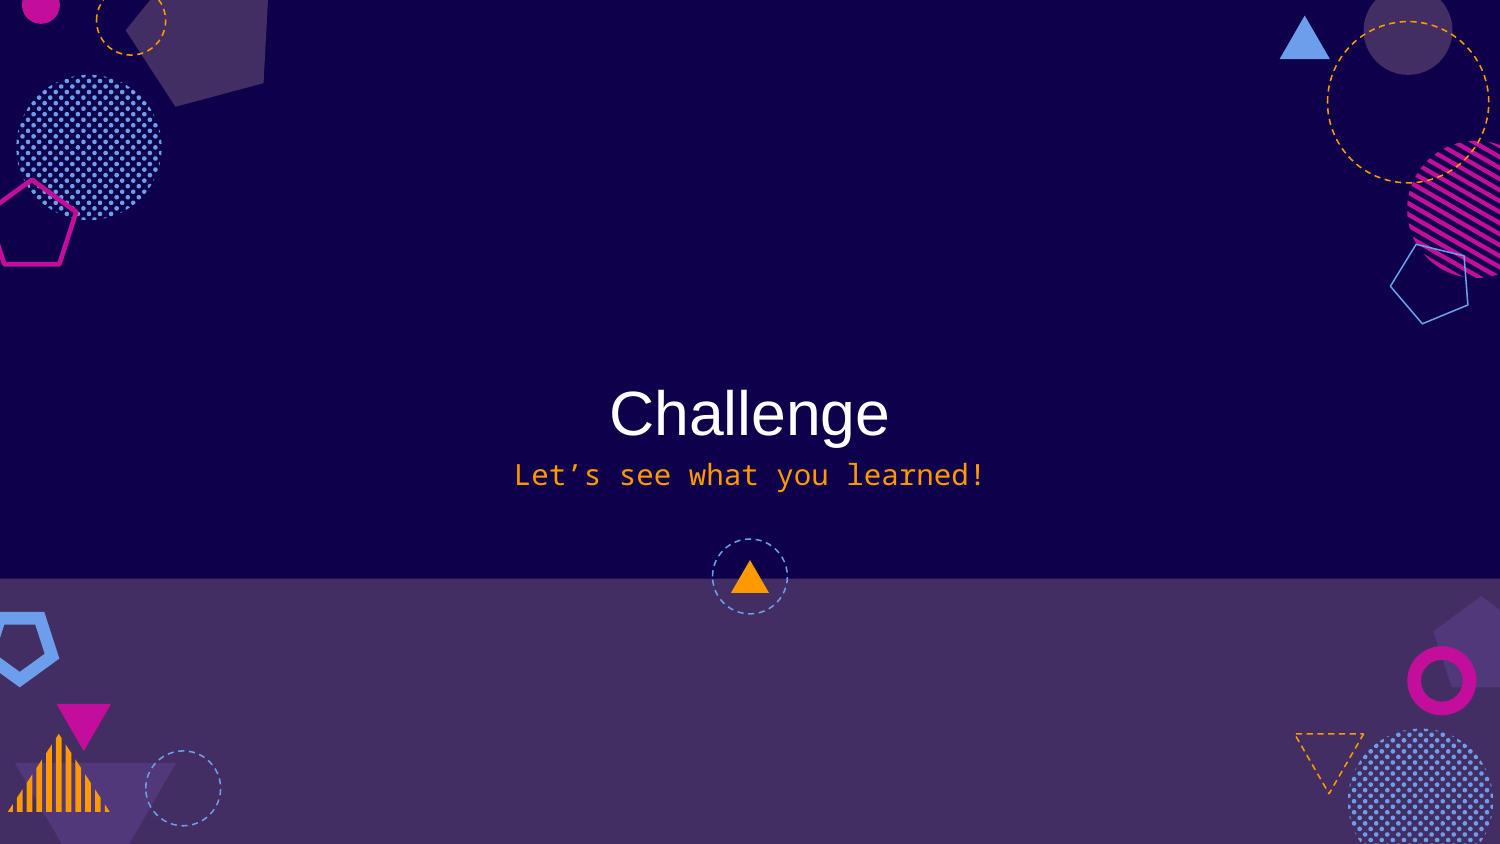

# Challenge
Let’s see what you learned!